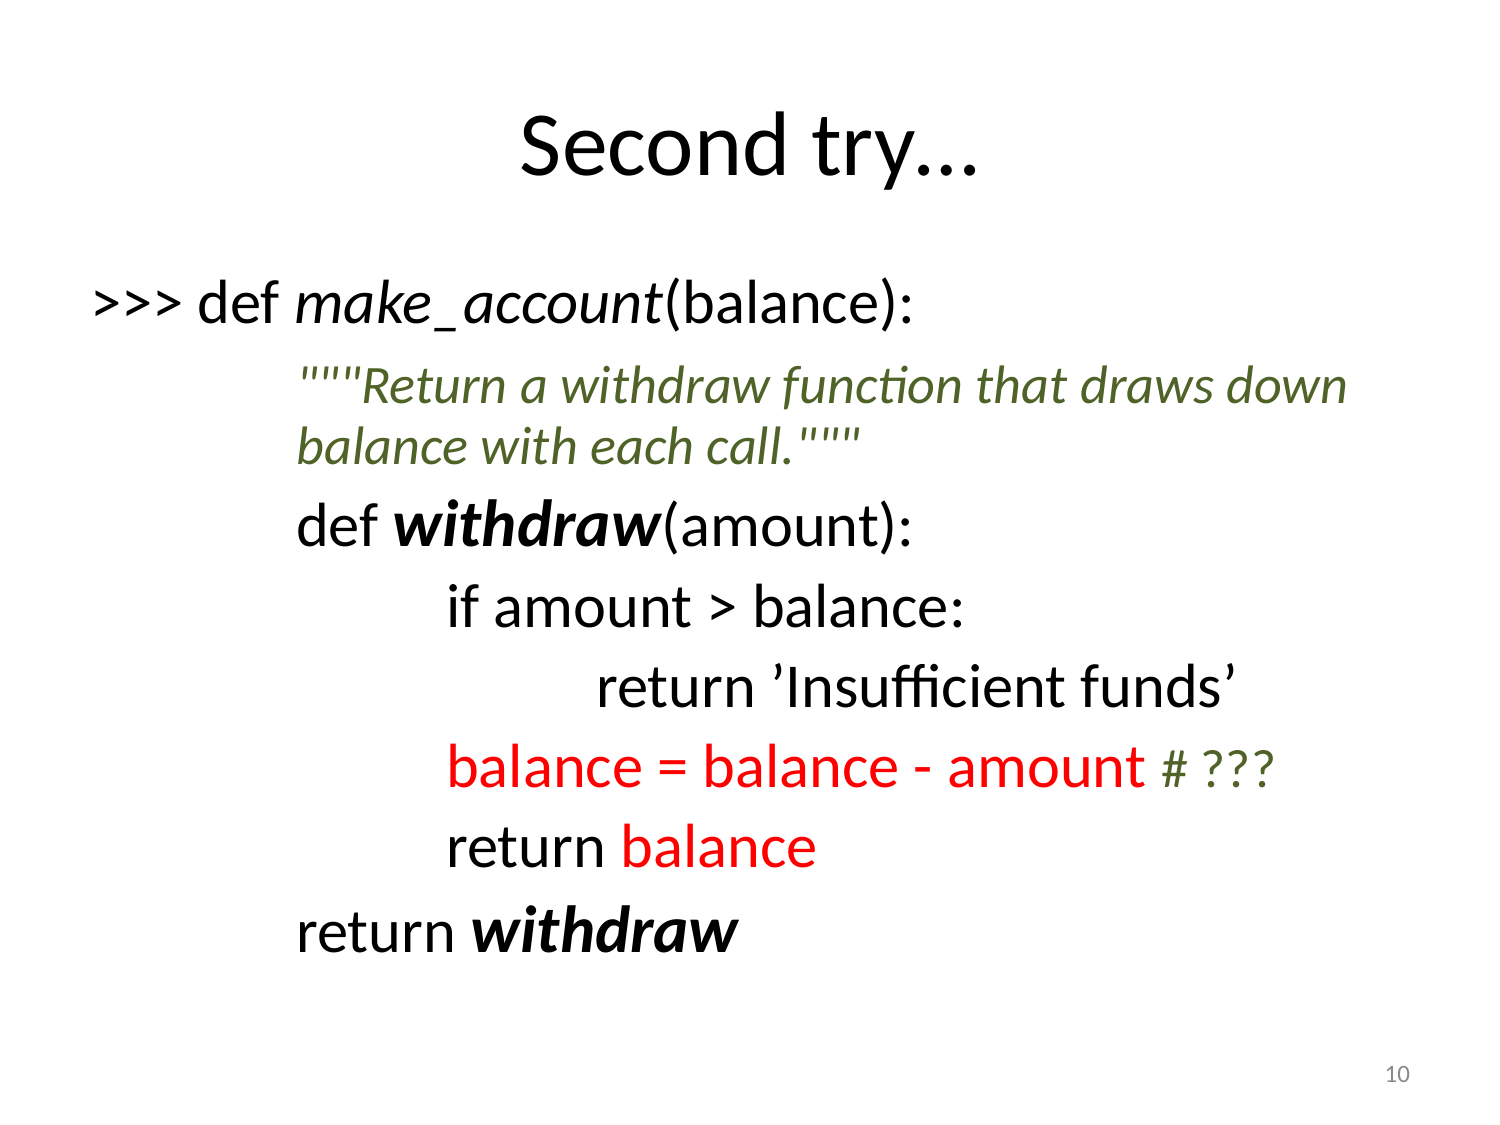

# Second try…
>>> def make_account(balance):
		"""Return a withdraw function that draws down 	balance with each call."""
		def withdraw(amount):
			if amount > balance:
				return ’Insufficient funds’
			balance = balance - amount # ???
			return balance
		return withdraw
10